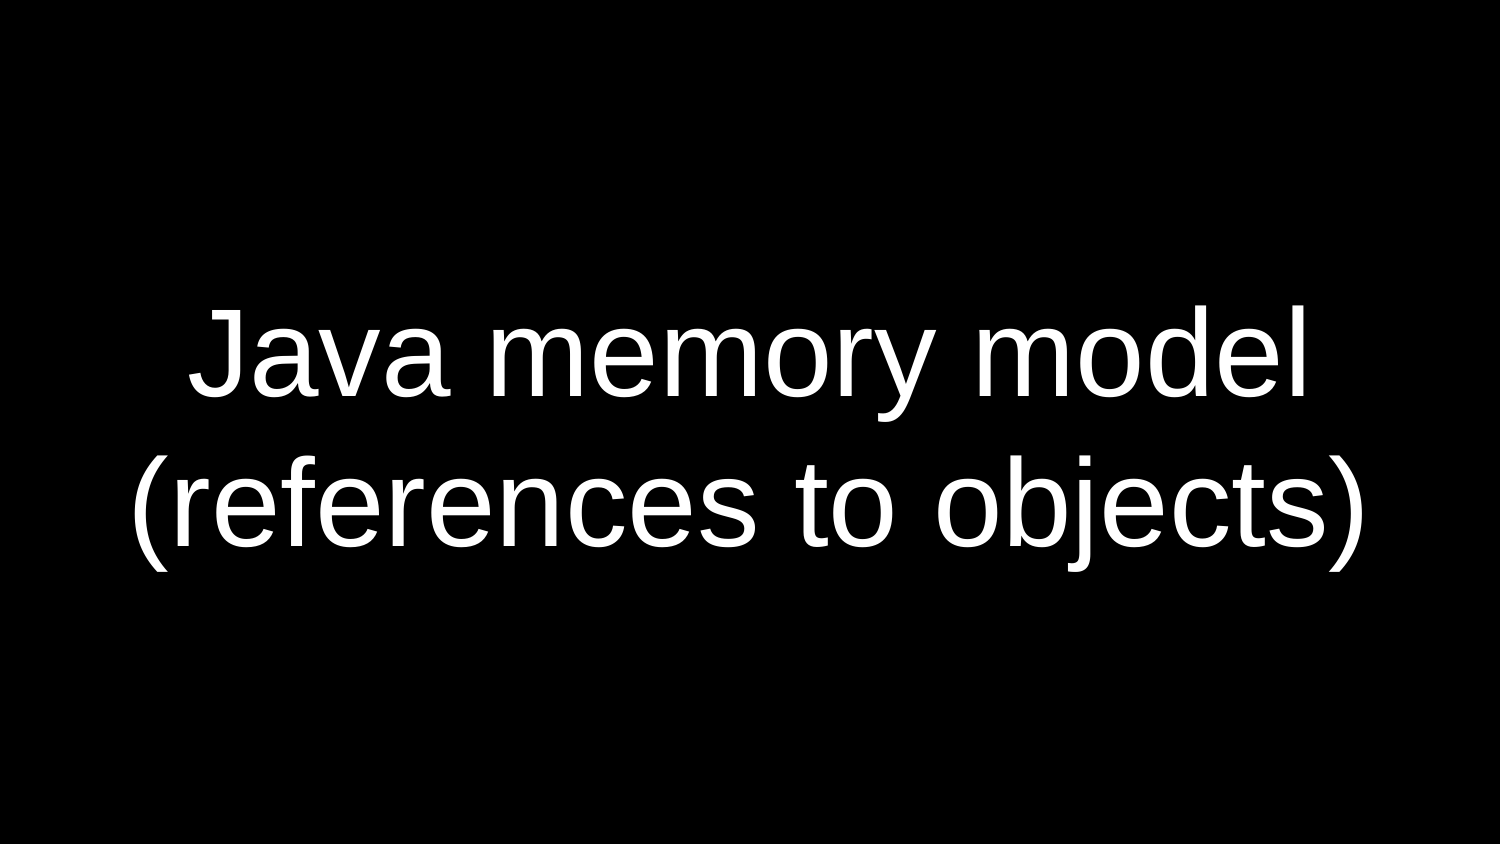

# Java memory model (references to objects)